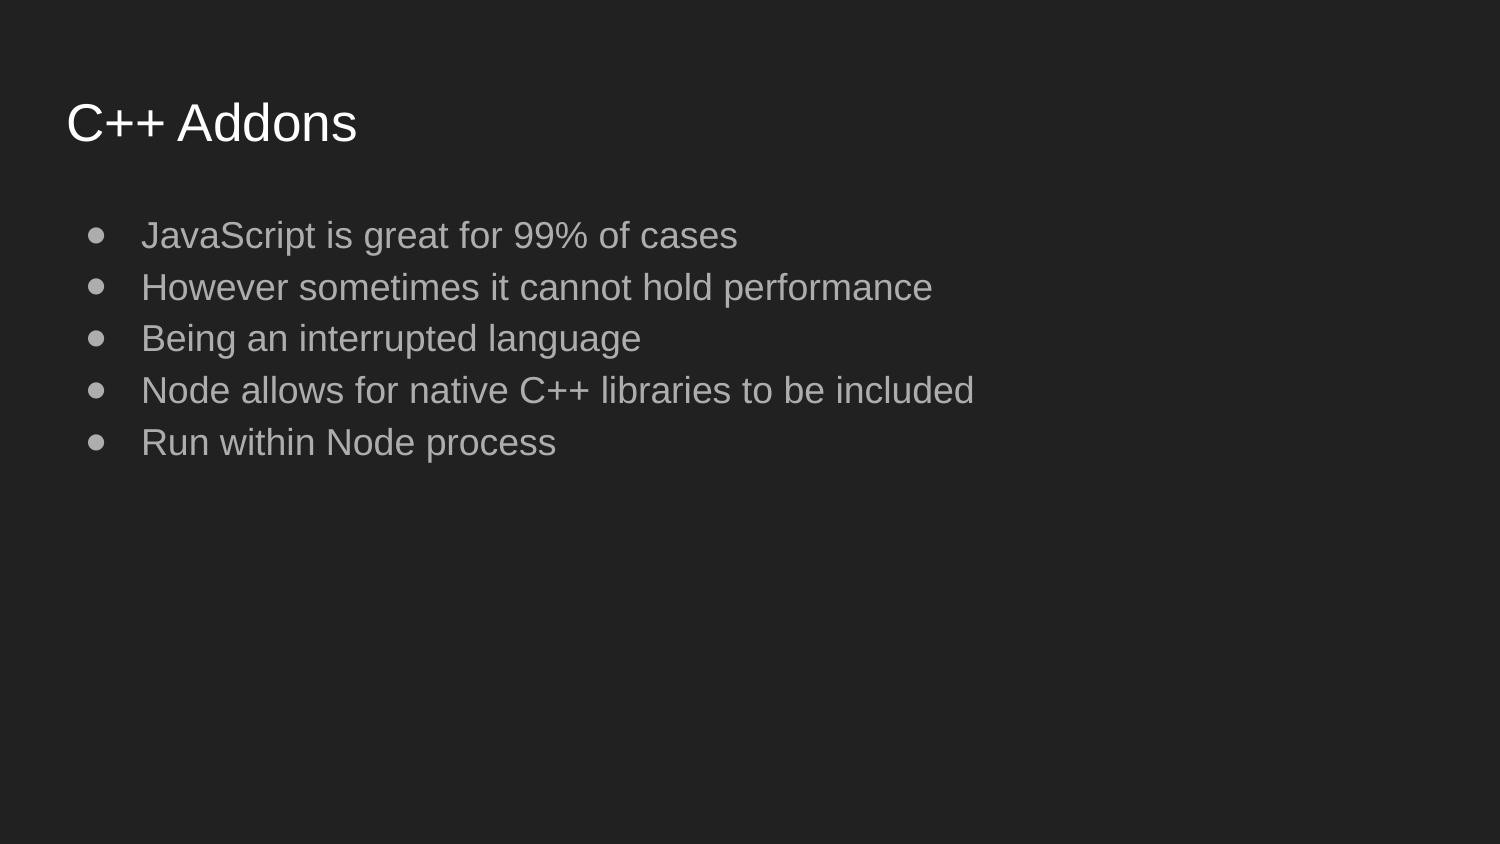

# C++ Addons
JavaScript is great for 99% of cases
However sometimes it cannot hold performance
Being an interrupted language
Node allows for native C++ libraries to be included
Run within Node process